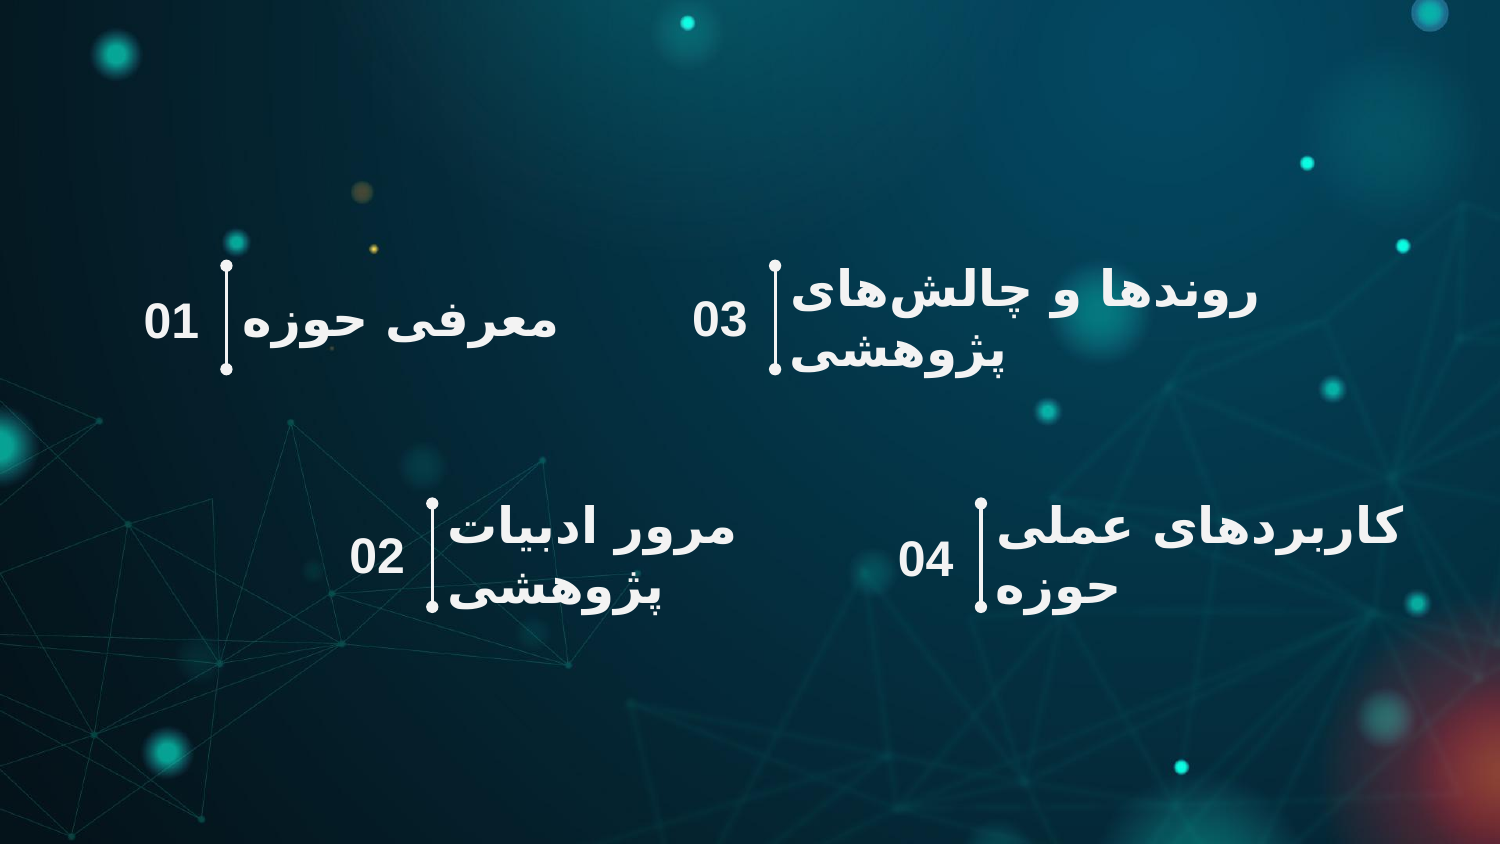

# معرفی حوزه
03
روندها و چالش‌های پژوهشی
01
02
مرور ادبیات پژوهشی
کاربردهای عملی حوزه
04